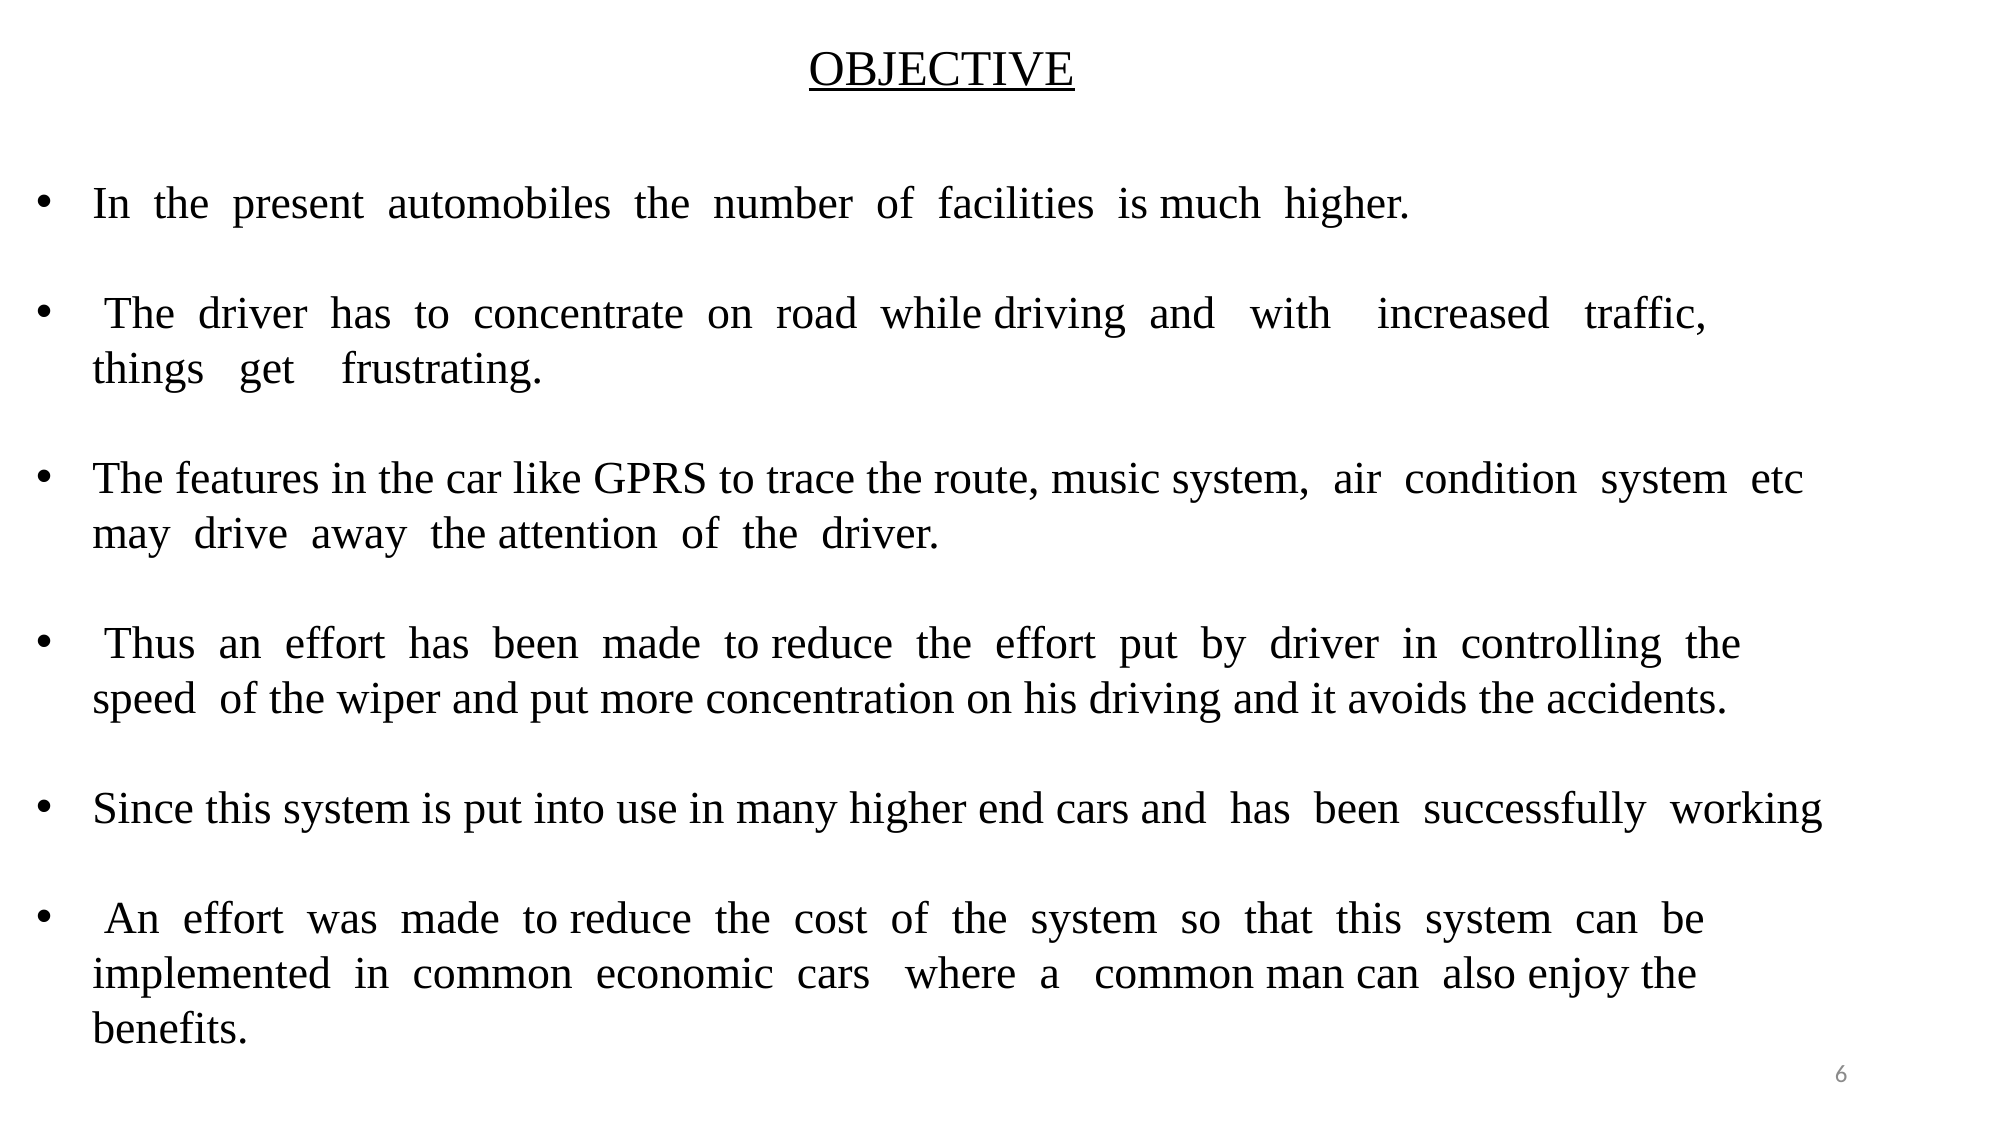

OBJECTIVE
In  the  present  automobiles  the  number  of  facilities  is much  higher.

 The  driver  has  to  concentrate  on  road  while driving  and   with    increased   traffic,   things   get    frustrating.

The features in the car like GPRS to trace the route, music system,  air  condition  system  etc  may  drive  away  the attention  of  the  driver.

 Thus  an  effort  has  been  made  to reduce  the  effort  put  by  driver  in  controlling  the  speed  of the wiper and put more concentration on his driving and it avoids the accidents.

Since this system is put into use in many higher end cars and  has  been  successfully  working

 An  effort  was  made  to reduce  the  cost  of  the  system  so  that  this  system  can  be implemented  in  common  economic  cars   where  a   common man can  also enjoy the benefits.
6